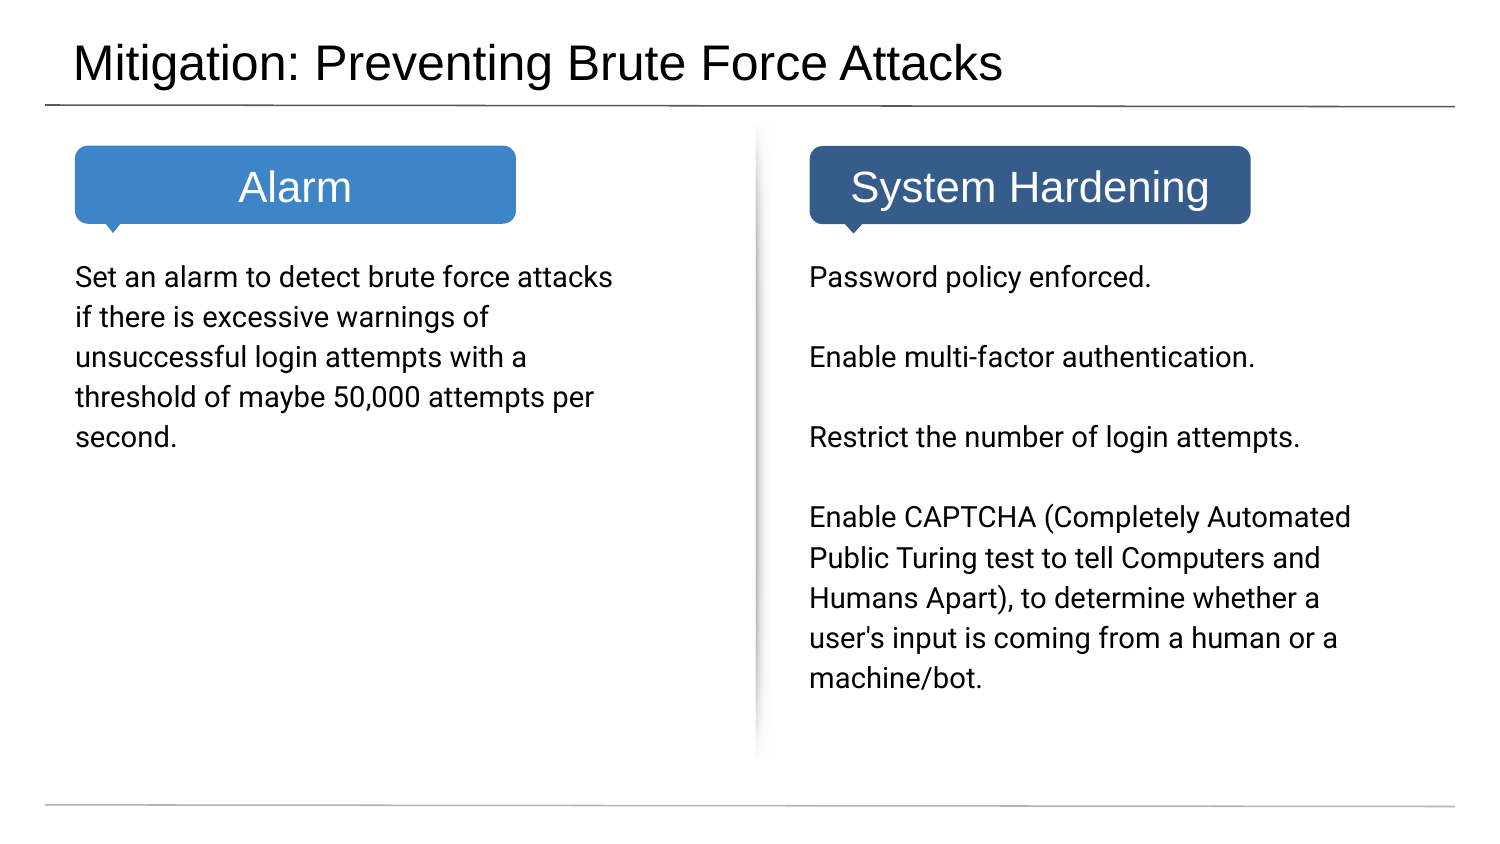

# Mitigation: Preventing Brute Force Attacks
Set an alarm to detect brute force attacks  if there is excessive warnings of unsuccessful login attempts with a threshold of maybe 50,000 attempts per second.

Password policy enforced.

Enable multi-factor authentication.

Restrict the number of login attempts.

Enable CAPTCHA (Completely Automated Public Turing test to tell Computers and Humans Apart), to determine whether a user's input is coming from a human or a machine/bot.